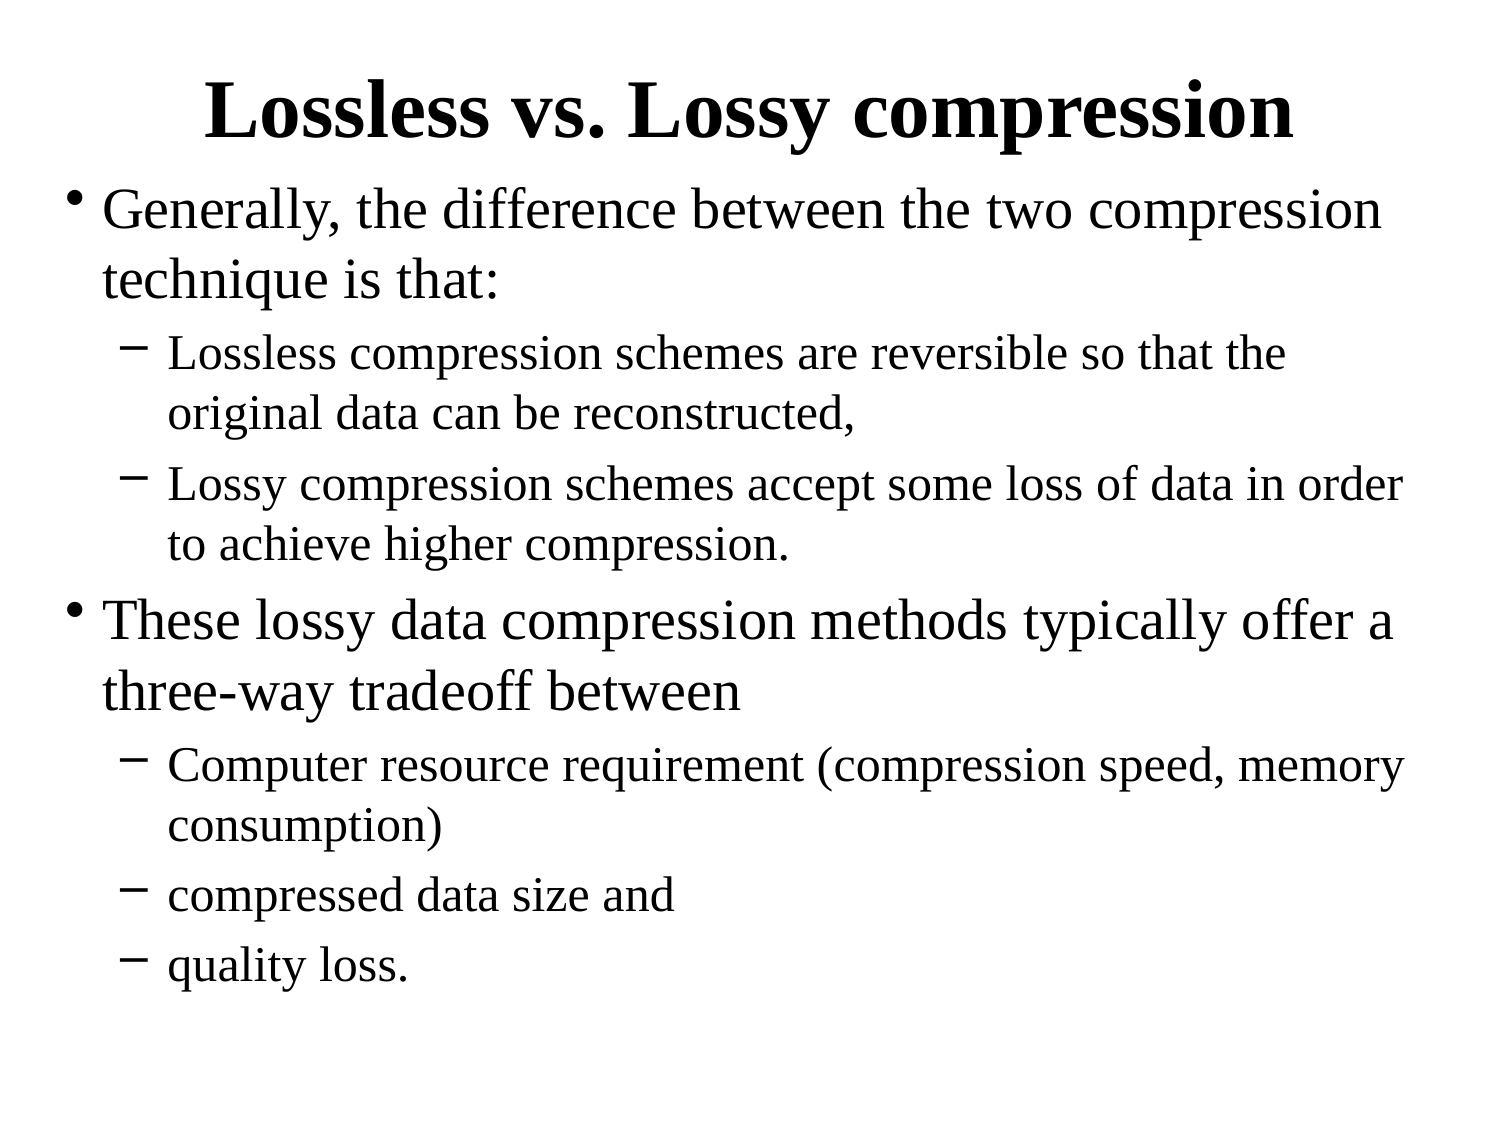

# Lossless vs. Lossy compression
Generally, the difference between the two compression technique is that:
Lossless compression schemes are reversible so that the original data can be reconstructed,
Lossy compression schemes accept some loss of data in order to achieve higher compression.
These lossy data compression methods typically offer a three-way tradeoff between
Computer resource requirement (compression speed, memory consumption)
compressed data size and
quality loss.

60